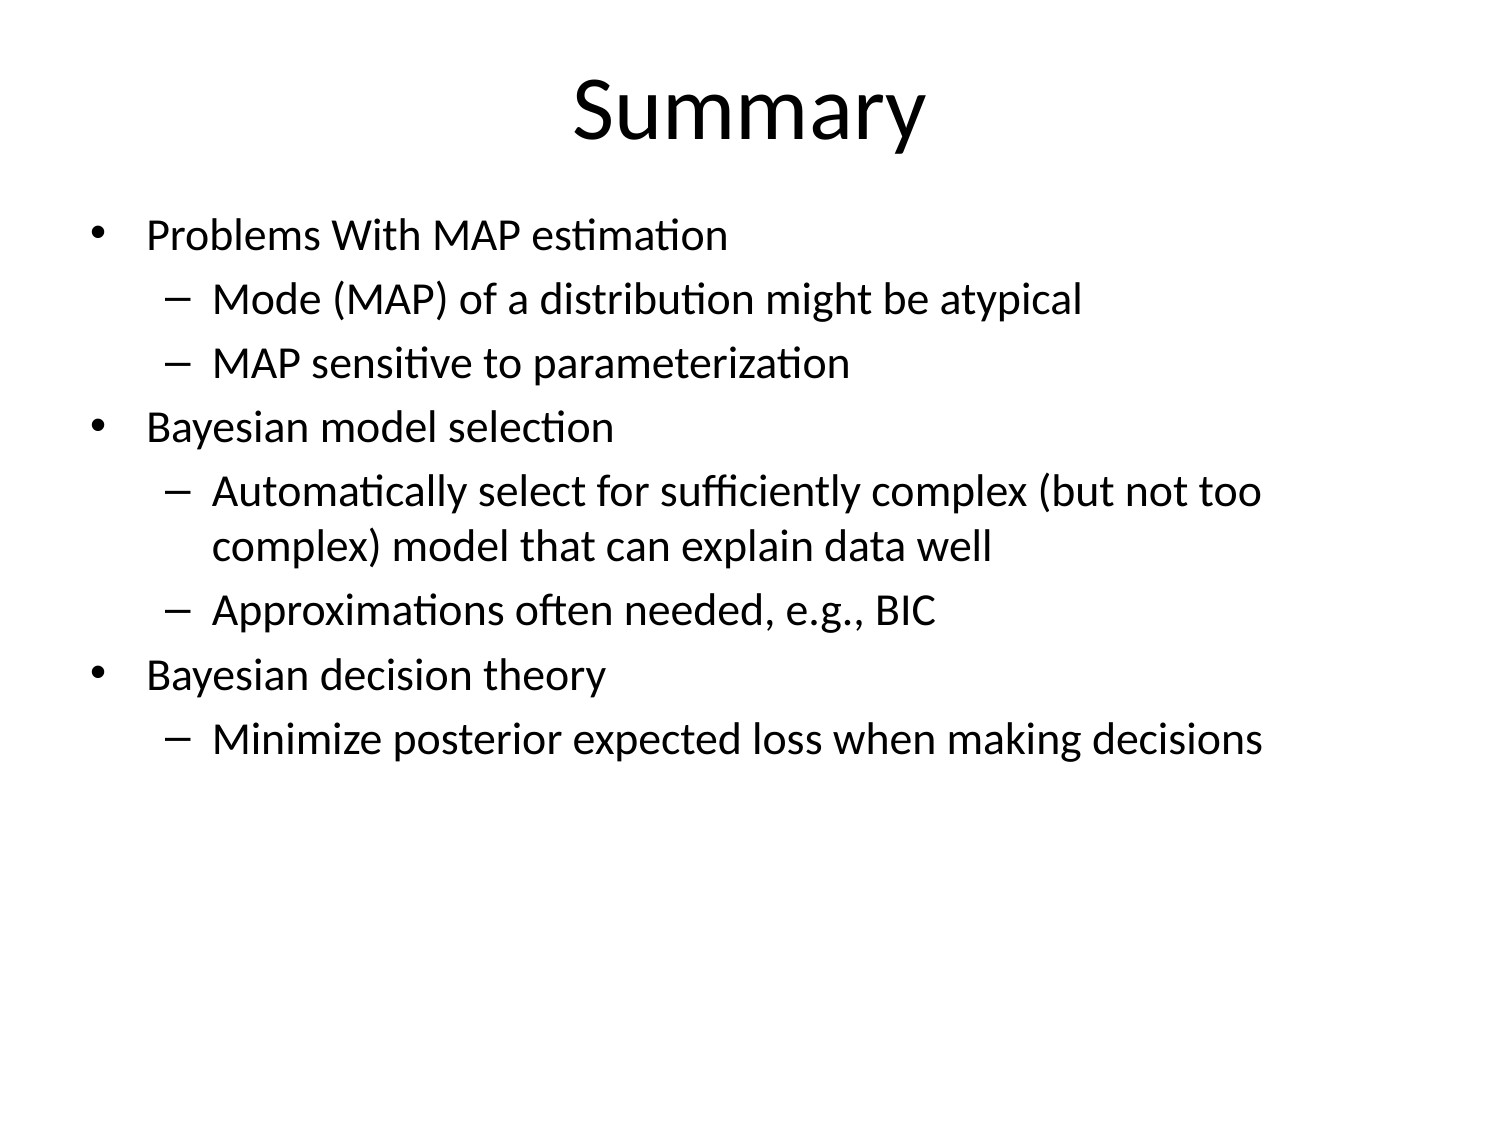

# Summary
Problems With MAP estimation
Mode (MAP) of a distribution might be atypical
MAP sensitive to parameterization
Bayesian model selection
Automatically select for sufficiently complex (but not too complex) model that can explain data well
Approximations often needed, e.g., BIC
Bayesian decision theory
Minimize posterior expected loss when making decisions